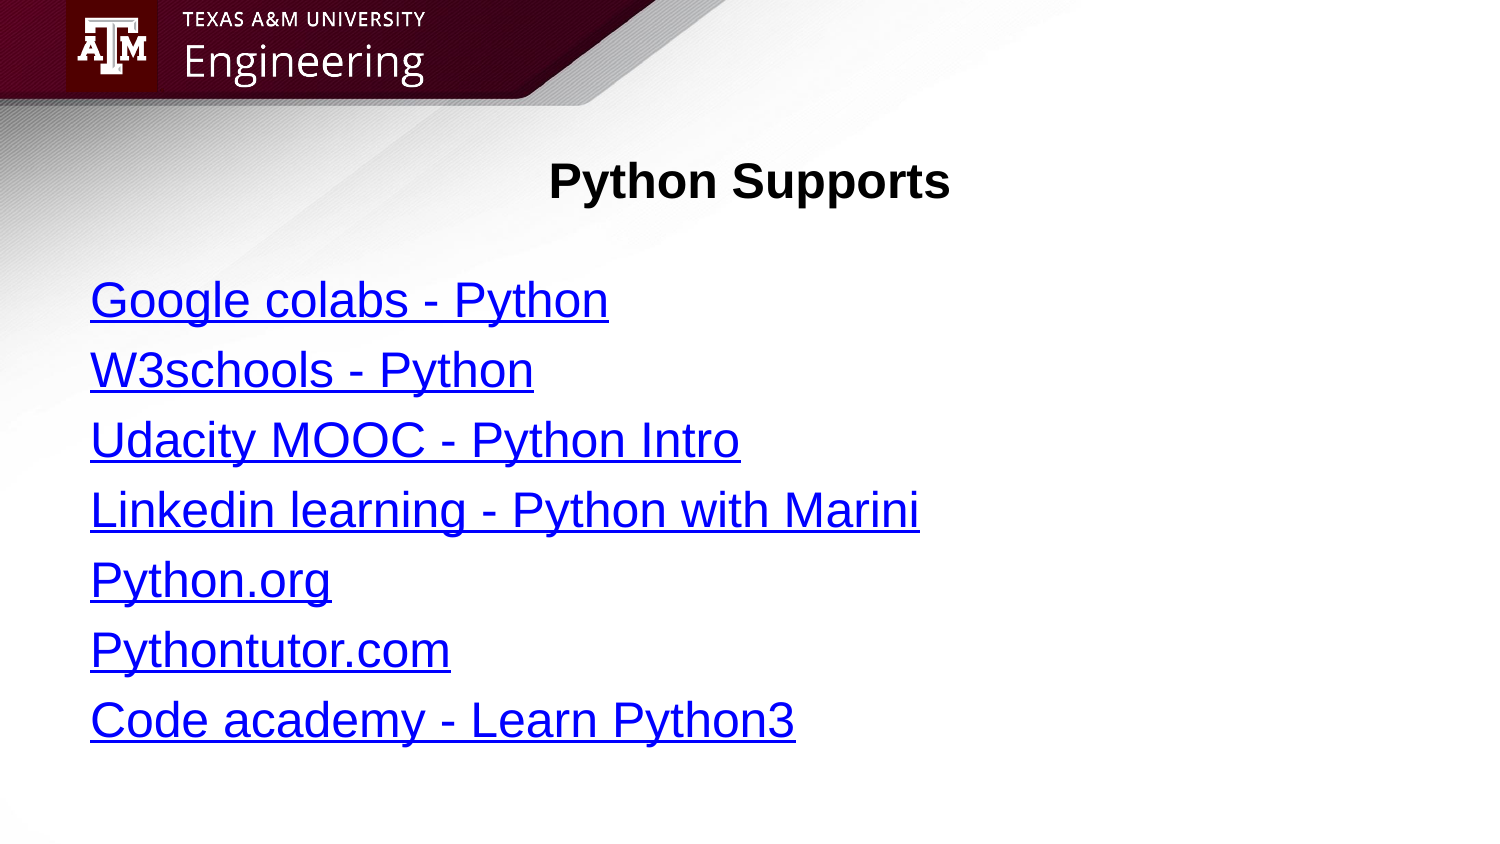

# Python Supports
Google colabs - Python
W3schools - Python
Udacity MOOC - Python Intro
Linkedin learning - Python with Marini
Python.org
Pythontutor.com
Code academy - Learn Python3